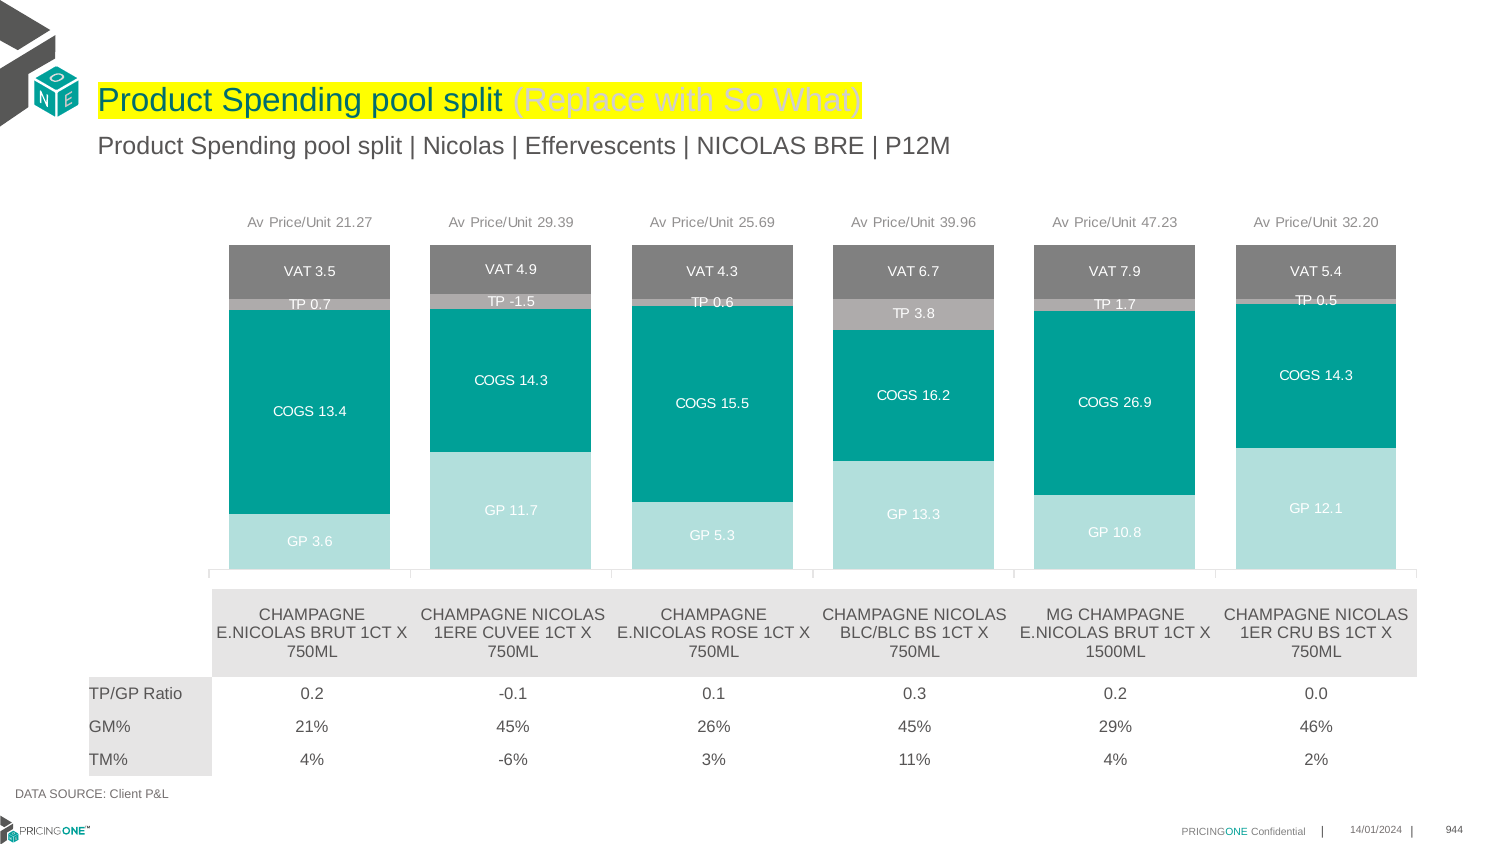

# Product Spending pool split (Replace with So What)
Product Spending pool split | Nicolas | Effervescents | NICOLAS BRE | P12M

### Chart

| Category | GP | COGS | TP | VAT |
|---|---|---|---|---|
| Av Price/Unit 21.27 | 3.6150268162035486 | 13.386458553732842 | 0.7267257672134804 | 3.5456422274299726 |
| Av Price/Unit 29.39 | 11.674240476190475 | 14.293103174603175 | -1.476602910052911 | 4.898148148148147 |
| Av Price/Unit 25.69 | 5.349582608695653 | 15.48371739130435 | 0.5737048309178796 | 4.281400966183573 |
| Av Price/Unit 39.96 | 13.29645 | 16.205999999999996 | 3.796161111111118 | 6.659722222222222 |
| Av Price/Unit 47.23 | 10.751090000000001 | 26.884337499999997 | 1.7187391666666727 | 7.870833333333326 |
| Av Price/Unit 32.20 | 12.08861224489796 | 14.287697959183673 | 0.4604244897959191 | 5.36734693877551 |
|  | CHAMPAGNE E.NICOLAS BRUT 1CT X 750ML | CHAMPAGNE NICOLAS 1ERE CUVEE 1CT X 750ML | CHAMPAGNE E.NICOLAS ROSE 1CT X 750ML | CHAMPAGNE NICOLAS BLC/BLC BS 1CT X 750ML | MG CHAMPAGNE E.NICOLAS BRUT 1CT X 1500ML | CHAMPAGNE NICOLAS 1ER CRU BS 1CT X 750ML |
| --- | --- | --- | --- | --- | --- | --- |
| TP/GP Ratio | 0.2 | -0.1 | 0.1 | 0.3 | 0.2 | 0.0 |
| GM% | 21% | 45% | 26% | 45% | 29% | 46% |
| TM% | 4% | -6% | 3% | 11% | 4% | 2% |
DATA SOURCE: Client P&L

14/01/2024
944